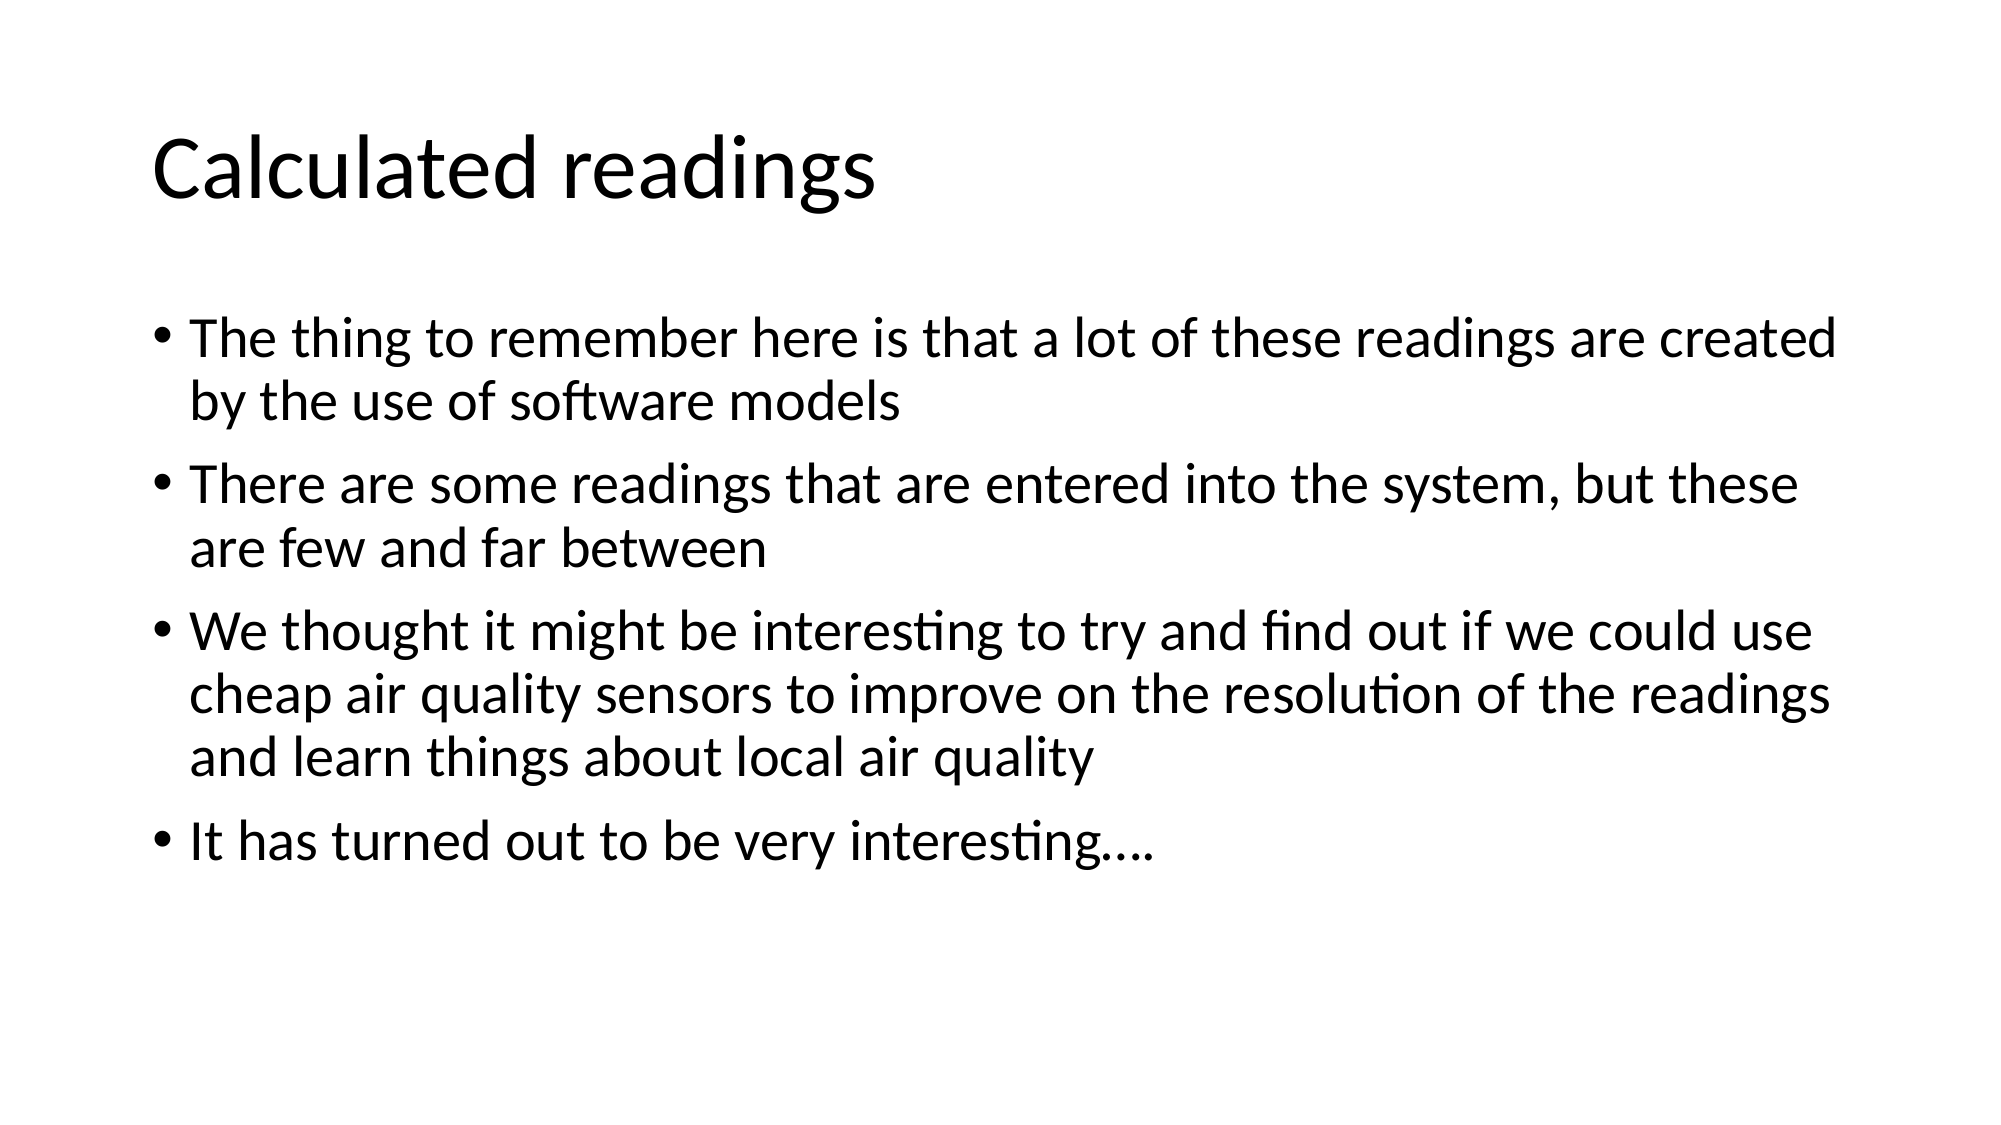

# Calculated readings
The thing to remember here is that a lot of these readings are created by the use of software models
There are some readings that are entered into the system, but these are few and far between
We thought it might be interesting to try and find out if we could use cheap air quality sensors to improve on the resolution of the readings and learn things about local air quality
It has turned out to be very interesting….